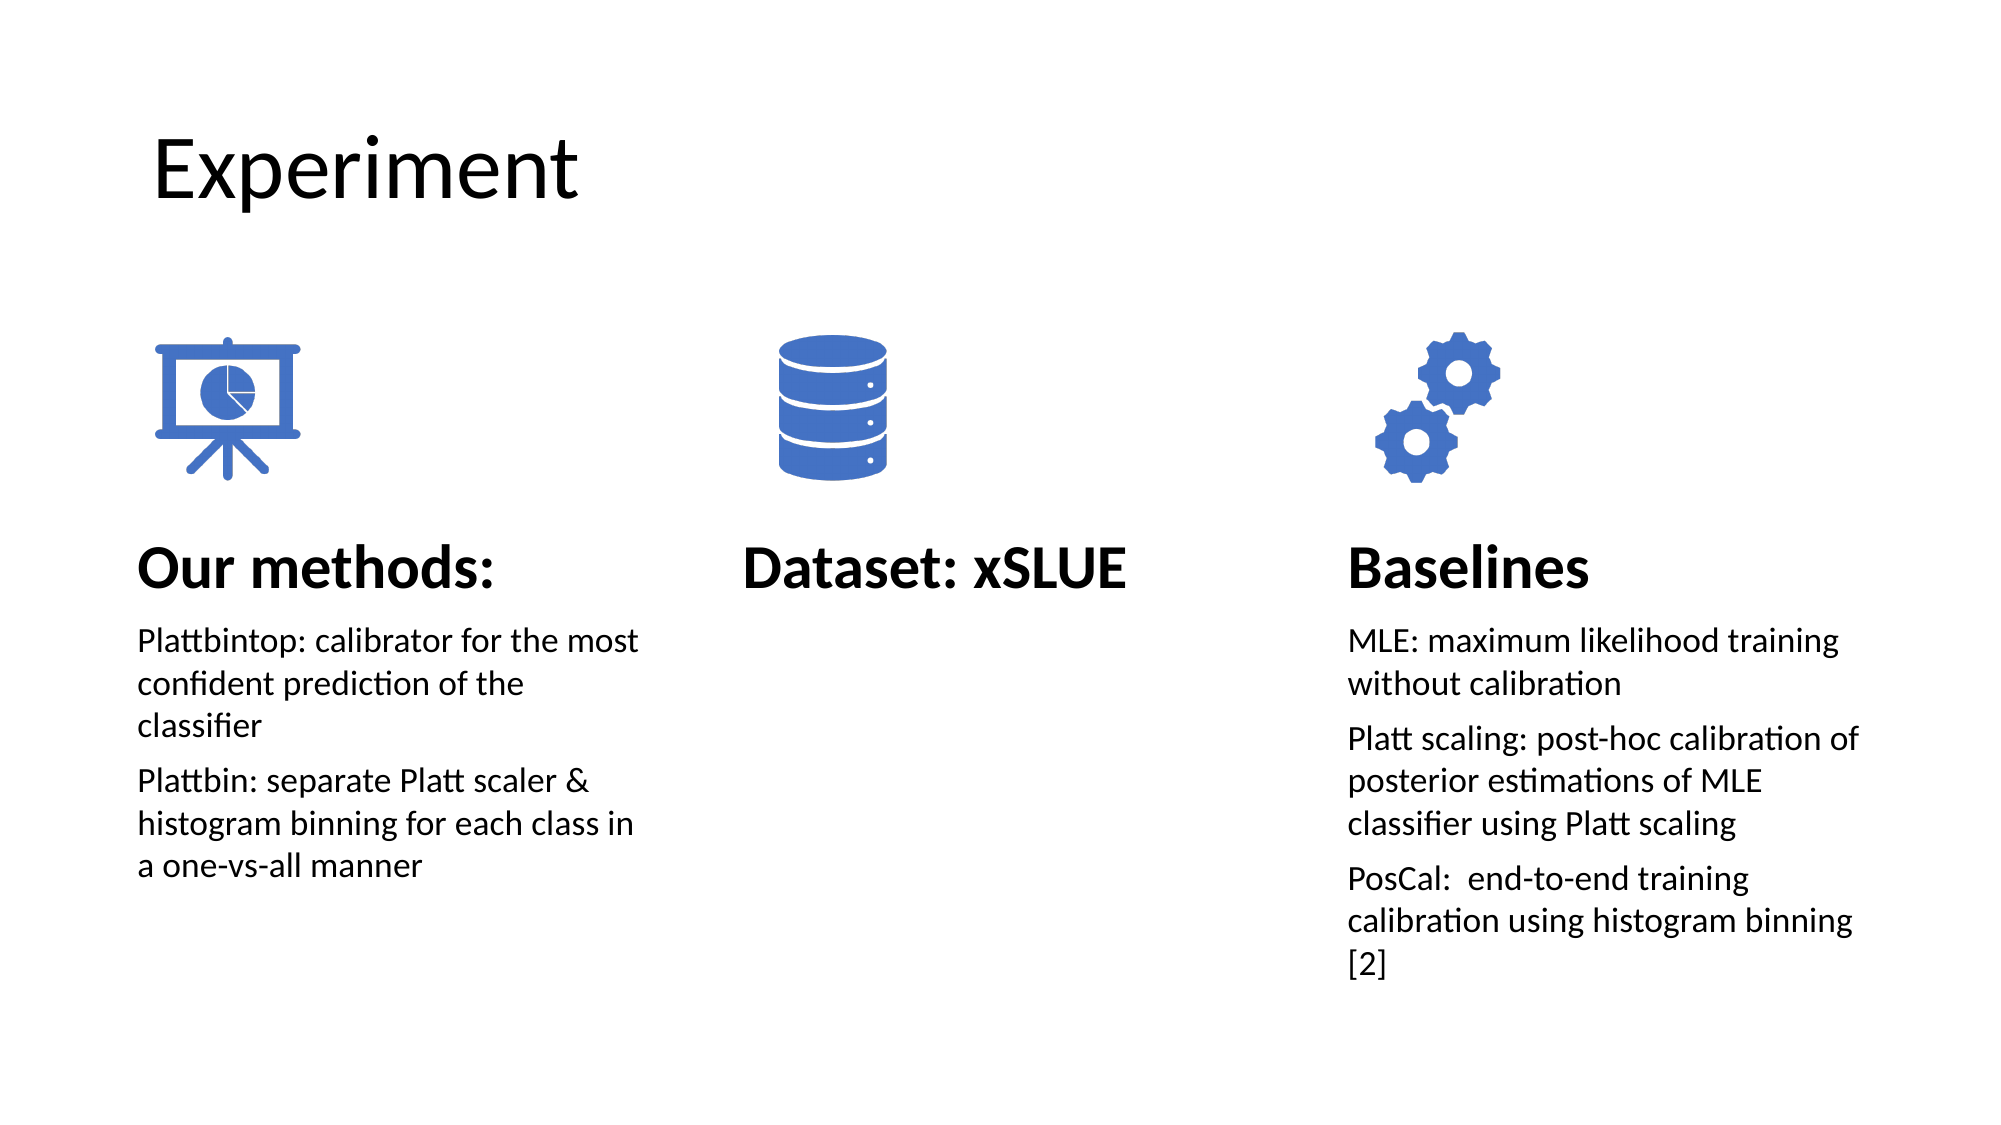

# Experiment
Our methods:
Plattbintop: calibrator for the most confident prediction of the classifier
Plattbin: separate Platt scaler & histogram binning for each class in a one-vs-all manner
Dataset: xSLUE
Baselines
MLE: maximum likelihood training without calibration
Platt scaling: post-hoc calibration of posterior estimations of MLE classifier using Platt scaling
PosCal:  end-to-end training calibration using histogram binning [2]